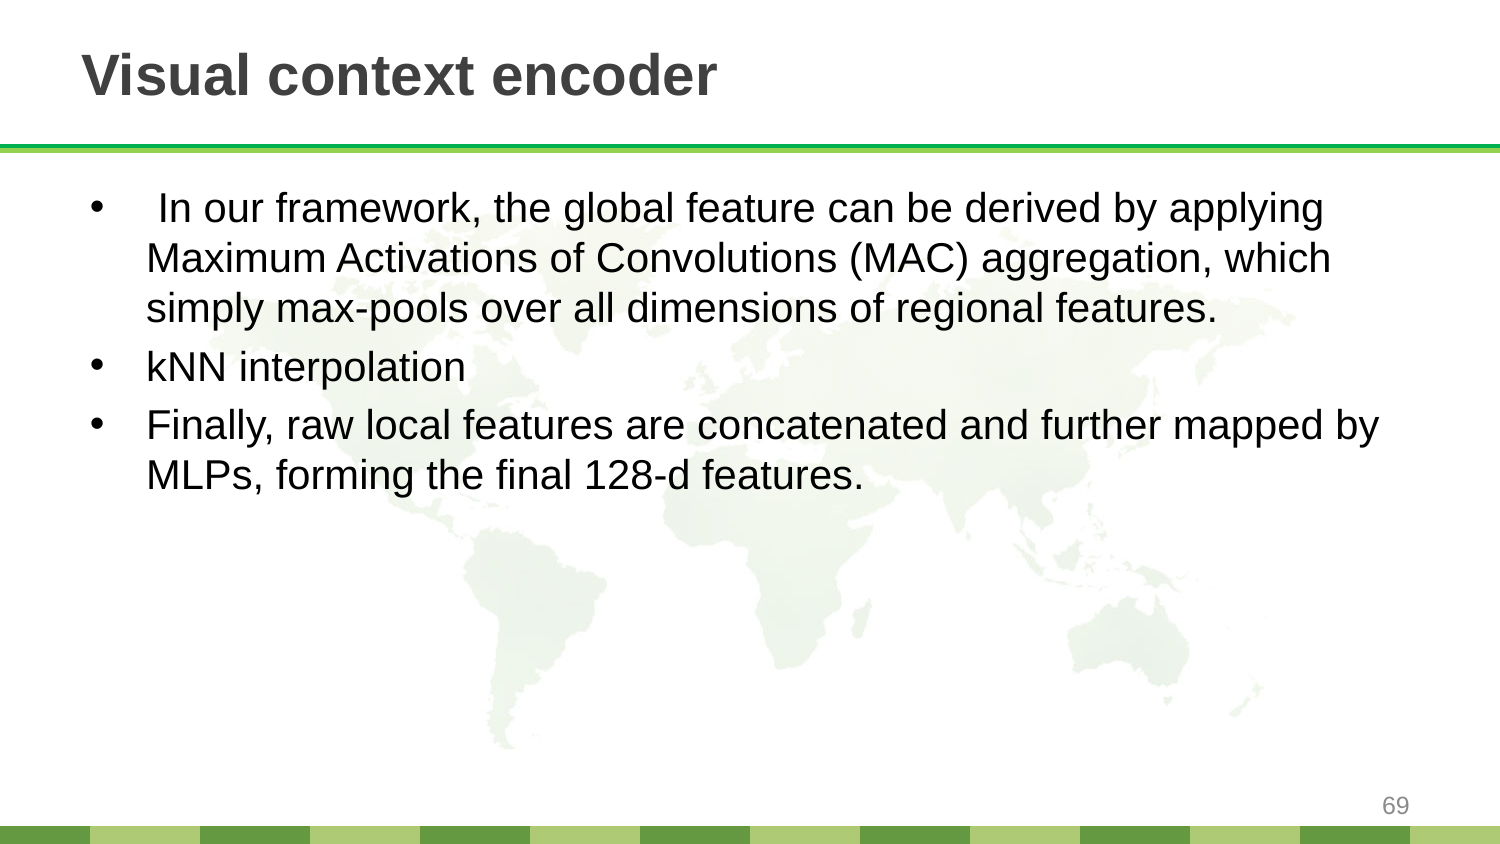

# Visual context encoder
 In our framework, the global feature can be derived by applying Maximum Activations of Convolutions (MAC) aggregation, which simply max-pools over all dimensions of regional features.
kNN interpolation
Finally, raw local features are concatenated and further mapped by MLPs, forming the final 128-d features.

69